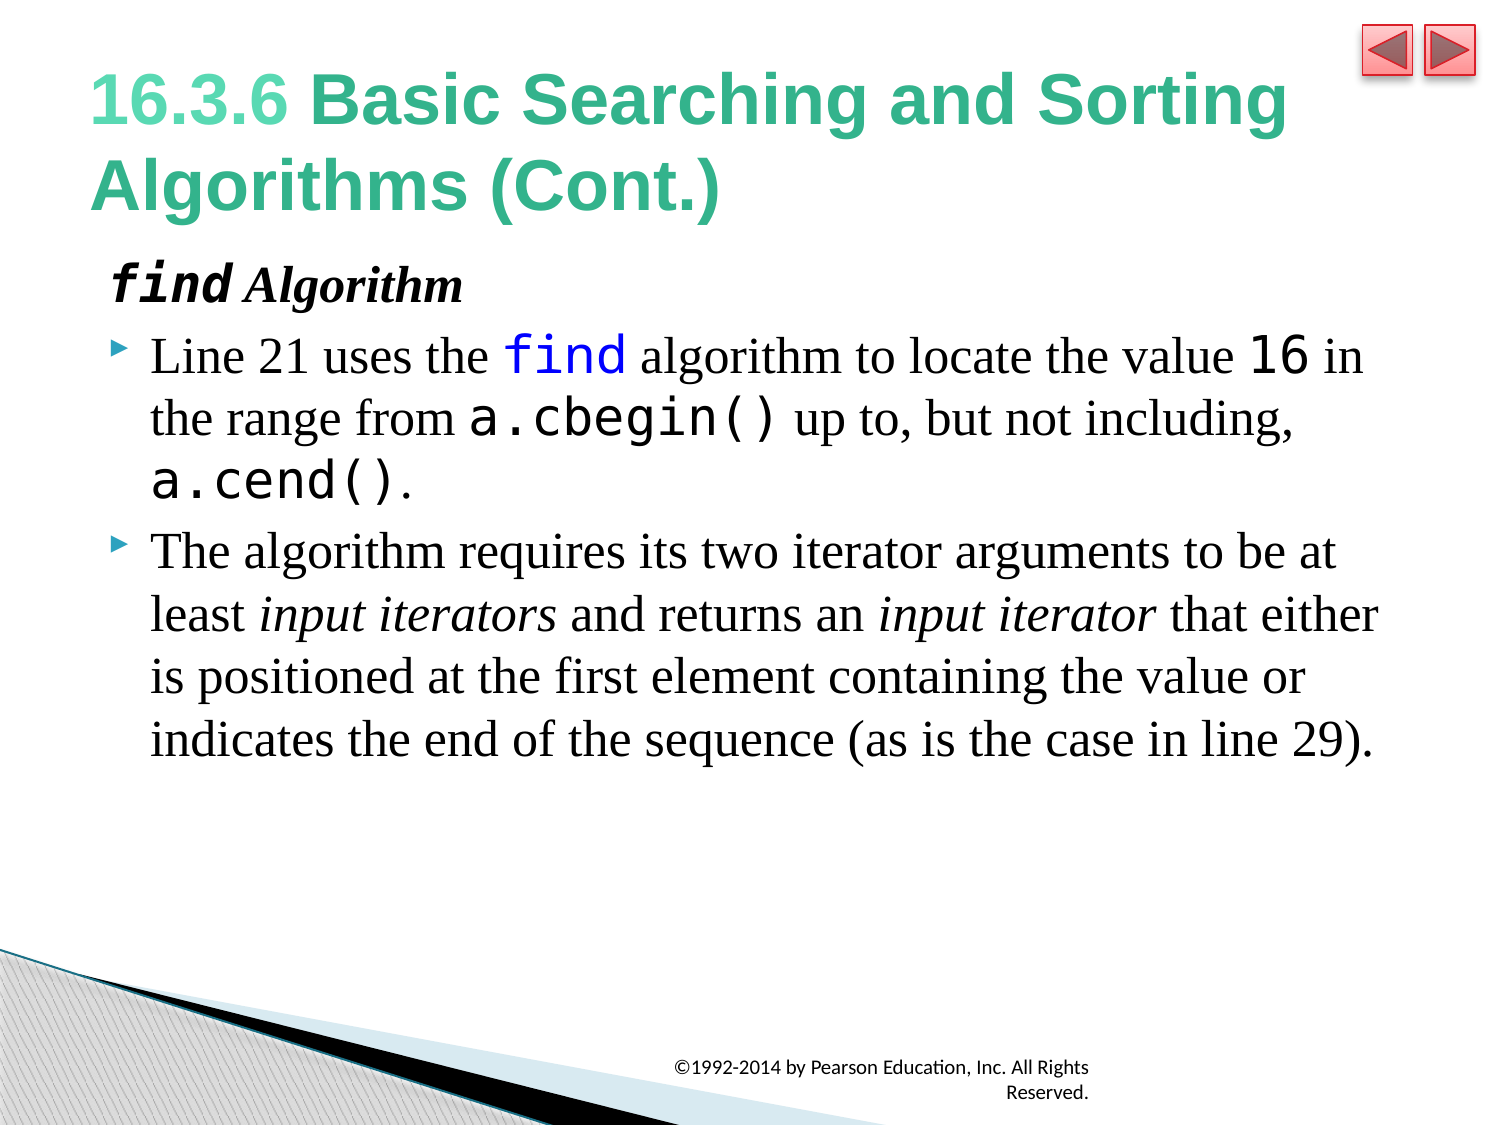

# 16.3.6 Basic Searching and Sorting Algorithms (Cont.)
find Algorithm
Line 21 uses the find algorithm to locate the value 16 in the range from a.cbegin() up to, but not including, a.cend().
The algorithm requires its two iterator arguments to be at least input iterators and returns an input iterator that either is positioned at the first element containing the value or indicates the end of the sequence (as is the case in line 29).
©1992-2014 by Pearson Education, Inc. All Rights Reserved.